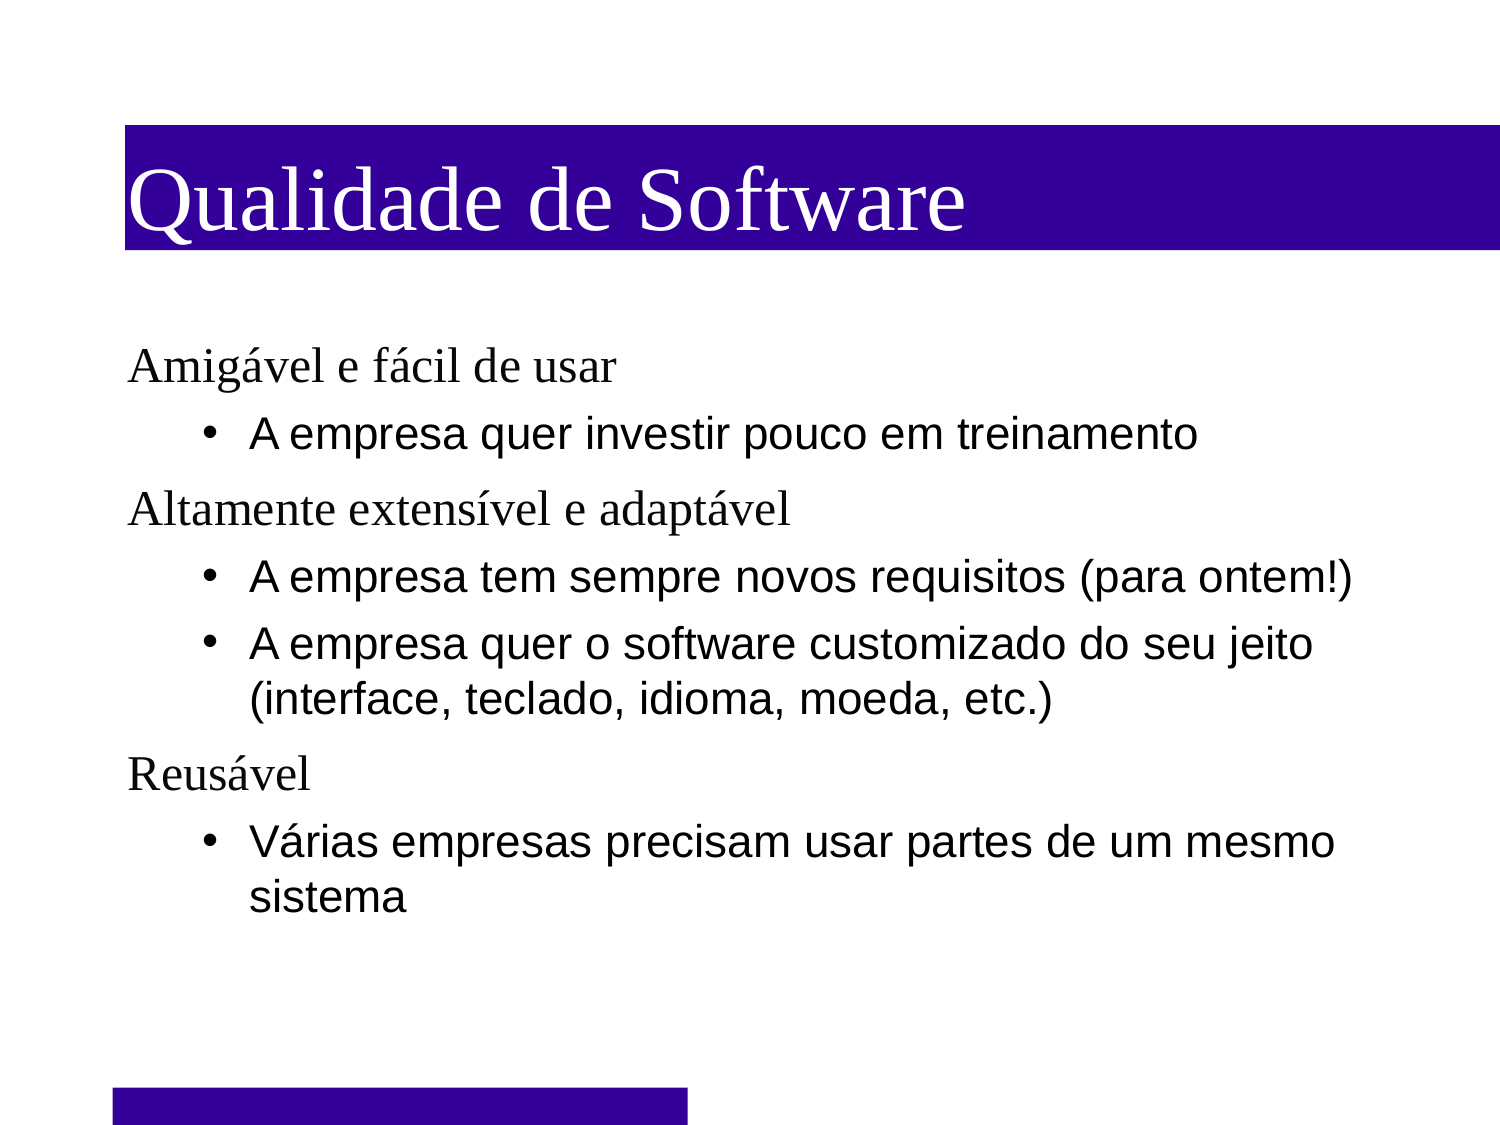

Qualidade de Software
Amigável e fácil de usar
A empresa quer investir pouco em treinamento
Altamente extensível e adaptável
A empresa tem sempre novos requisitos (para ontem!)
A empresa quer o software customizado do seu jeito (interface, teclado, idioma, moeda, etc.)
Reusável
Várias empresas precisam usar partes de um mesmo sistema